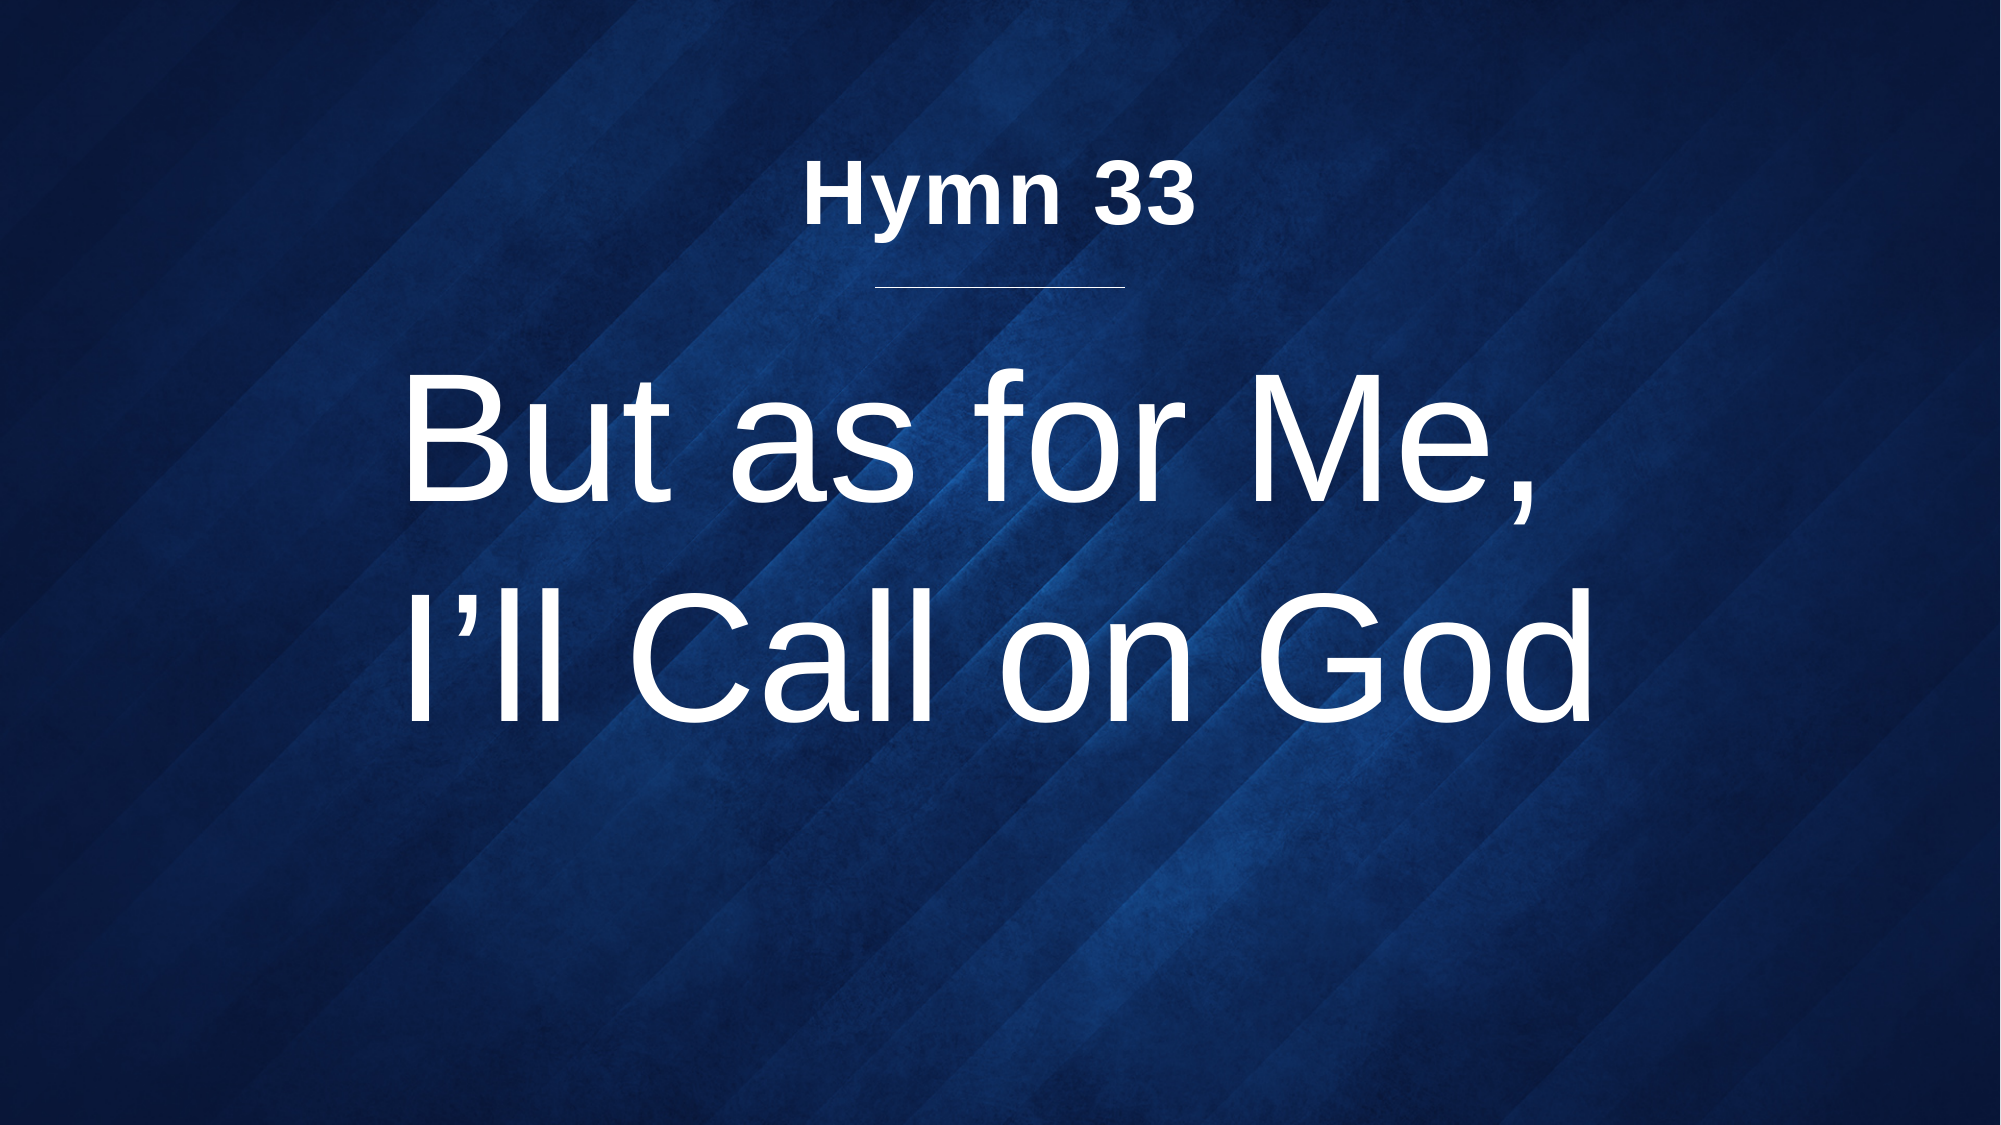

Hymn 33
# But as for Me, I’ll Call on God